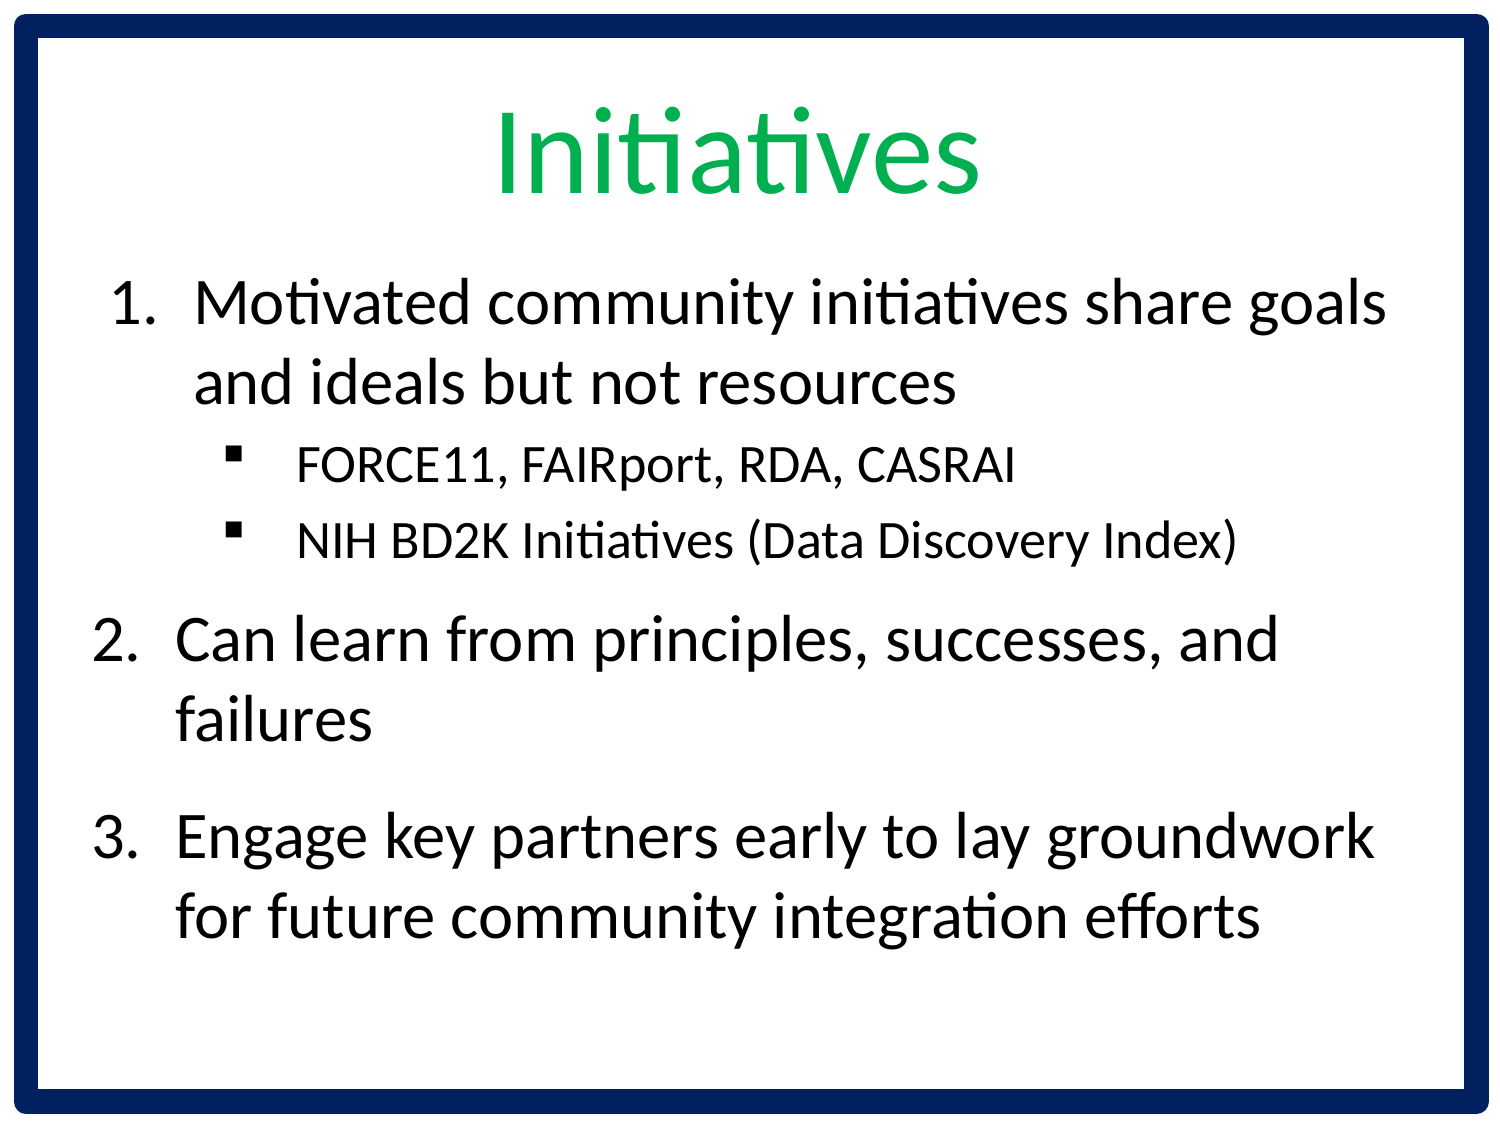

# Initiatives
Motivated community initiatives share goals and ideals but not resources
FORCE11, FAIRport, RDA, CASRAI
NIH BD2K Initiatives (Data Discovery Index)
Can learn from principles, successes, and failures
Engage key partners early to lay groundwork for future community integration efforts